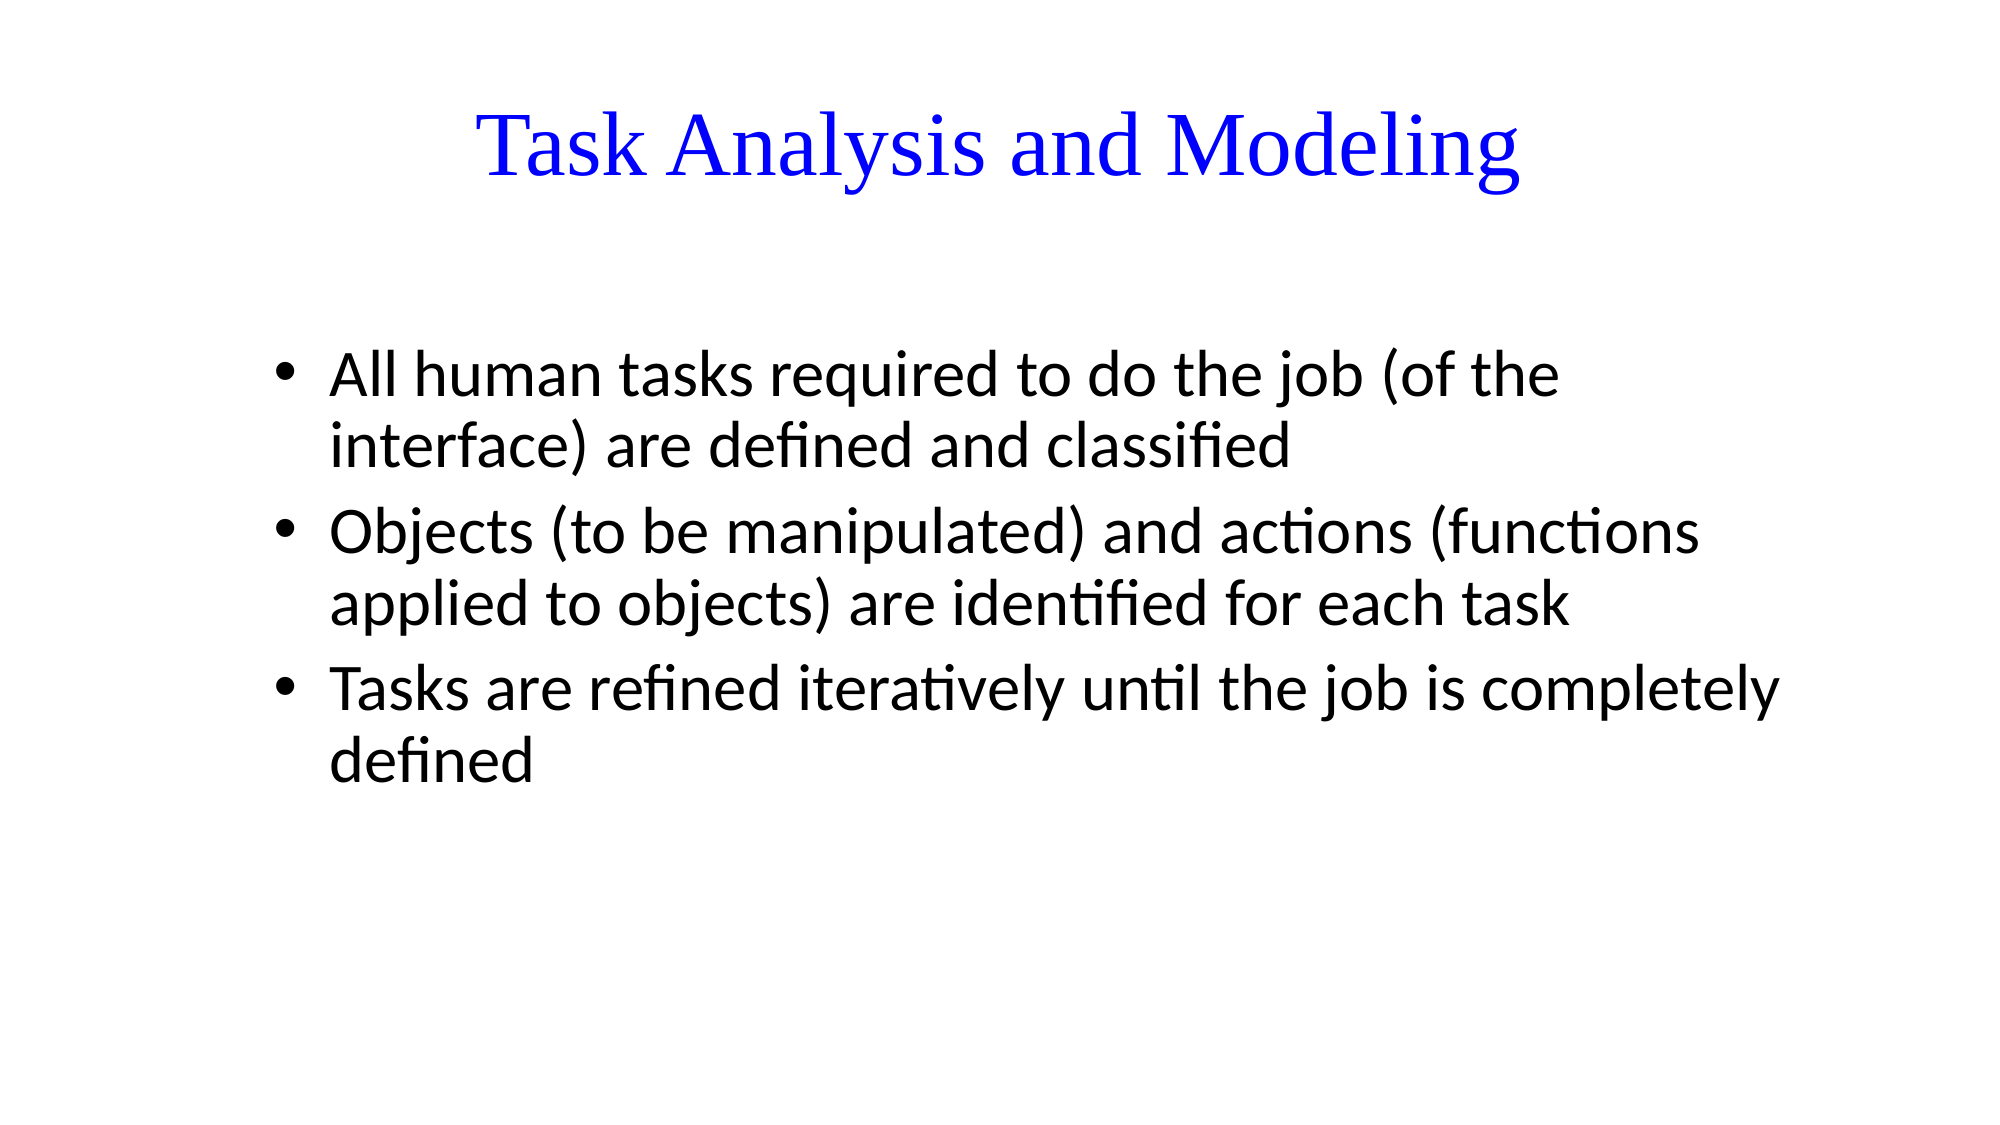

# Task Analysis and Modeling
All human tasks required to do the job (of the interface) are defined and classified
Objects (to be manipulated) and actions (functions applied to objects) are identified for each task
Tasks are refined iteratively until the job is completely defined